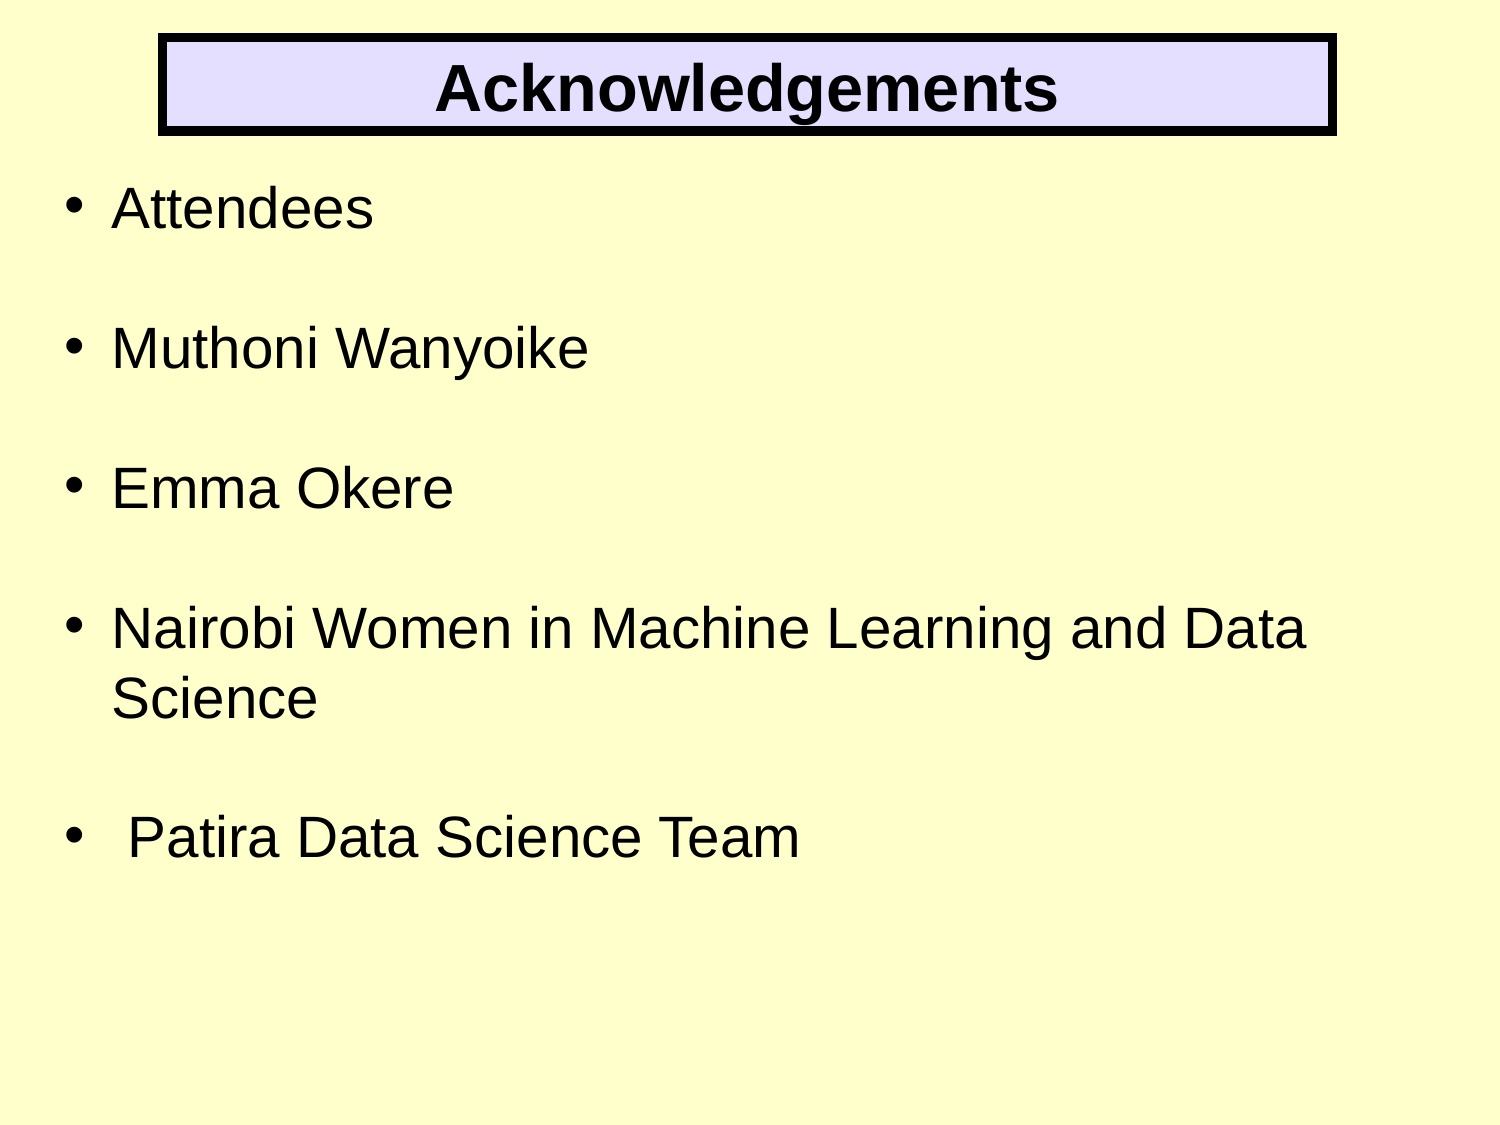

Acknowledgements
Attendees

Muthoni Wanyoike

Emma Okere

Nairobi Women in Machine Learning and Data Science

 Patira Data Science Team